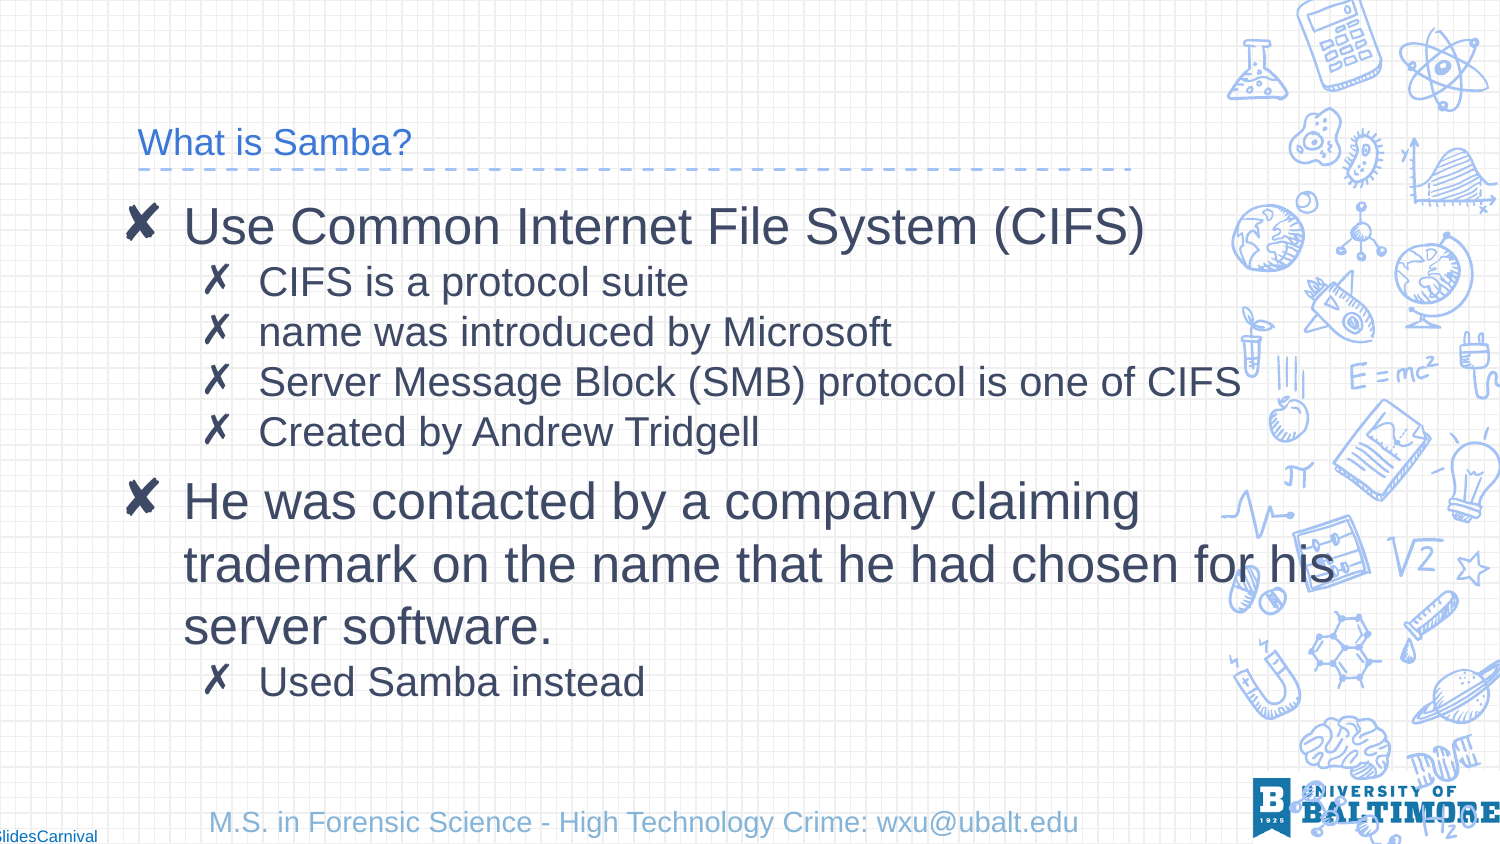

# What is Samba?
Use Common Internet File System (CIFS)
CIFS is a protocol suite
name was introduced by Microsoft
Server Message Block (SMB) protocol is one of CIFS
Created by Andrew Tridgell
He was contacted by a company claiming trademark on the name that he had chosen for his server software.
Used Samba instead